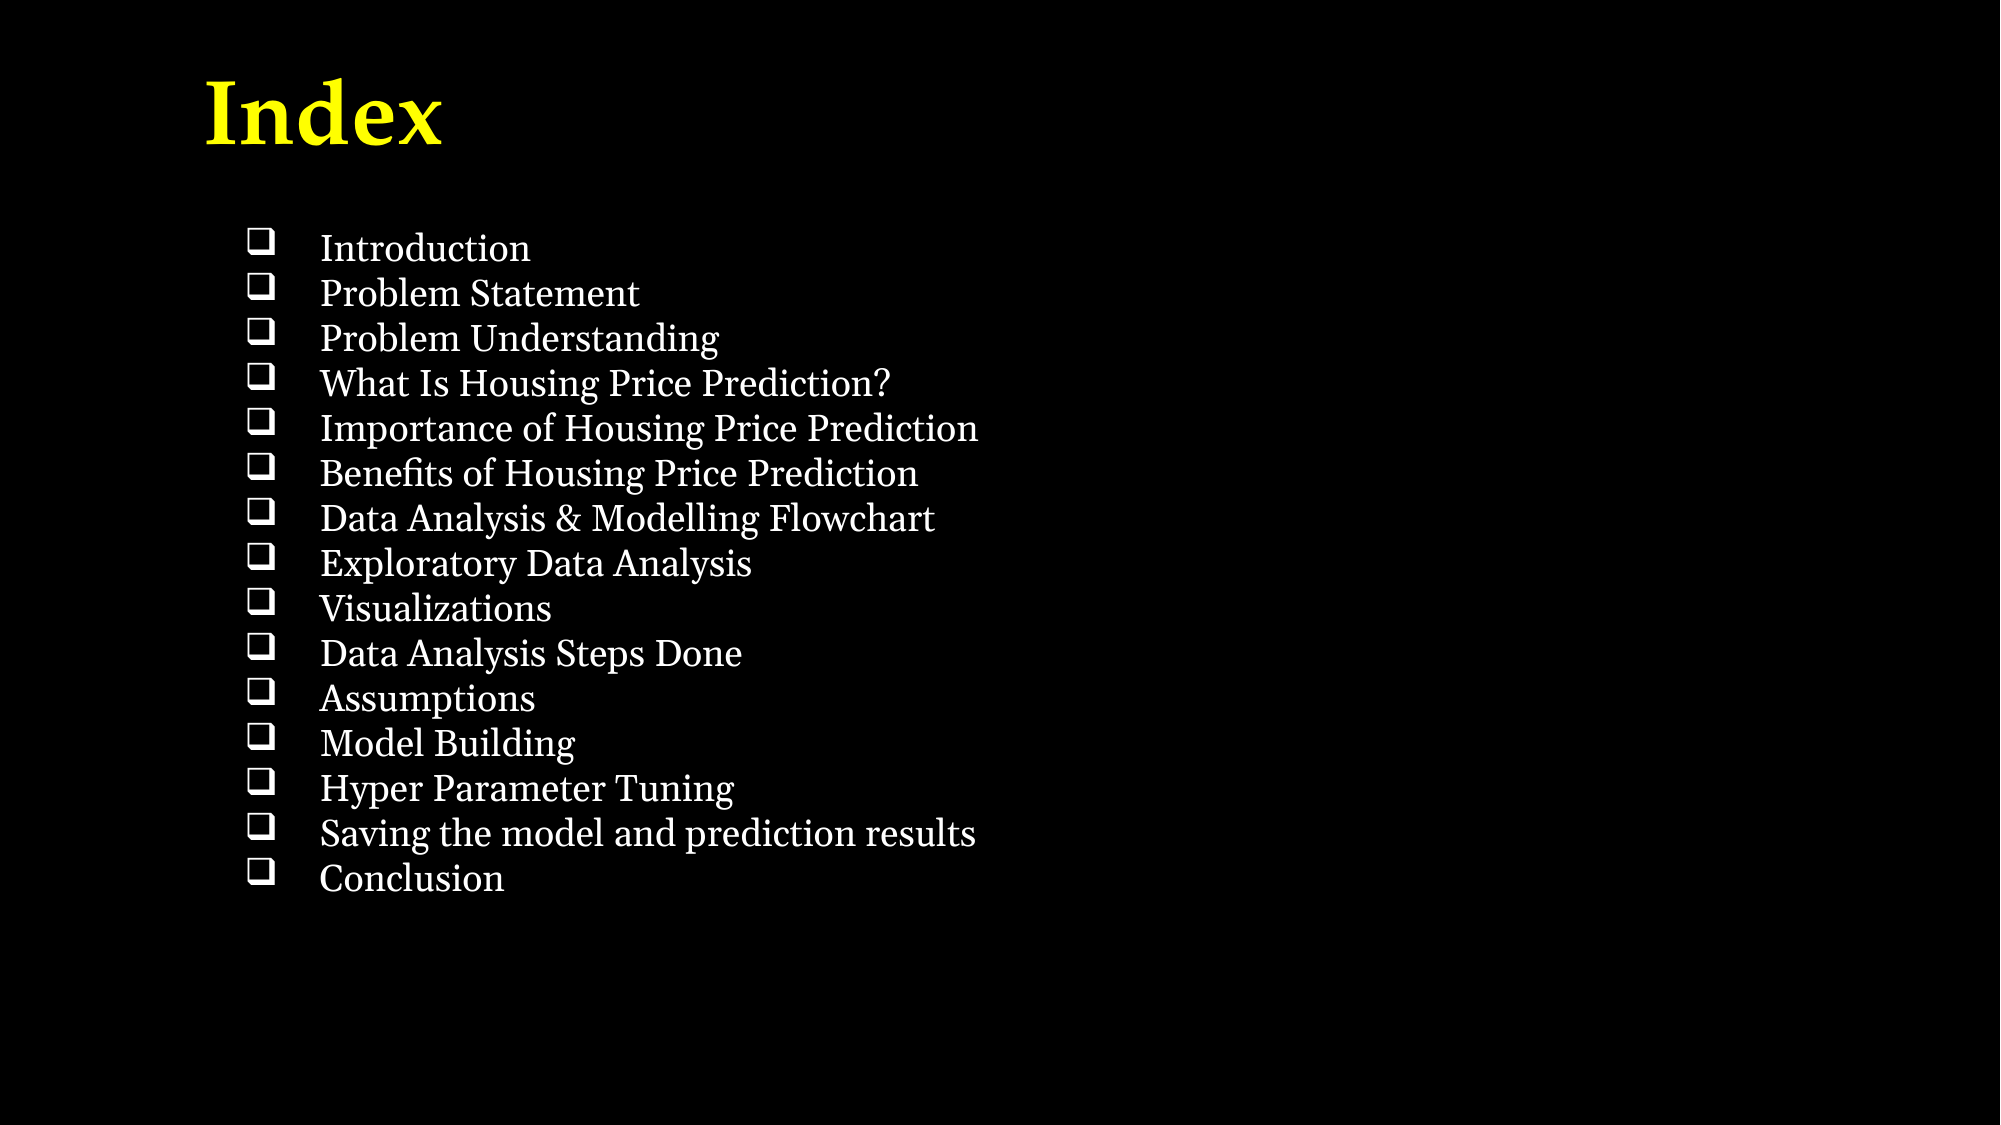

Index

Introduction
Problem Statement
Problem Understanding
What Is Housing Price Prediction?
Importance of Housing Price Prediction
Benefits of Housing Price Prediction
Data Analysis & Modelling Flowchart
Exploratory Data Analysis
Visualizations
Data Analysis Steps Done
Assumptions
Model Building
Hyper Parameter Tuning
Saving the model and prediction results
Conclusion